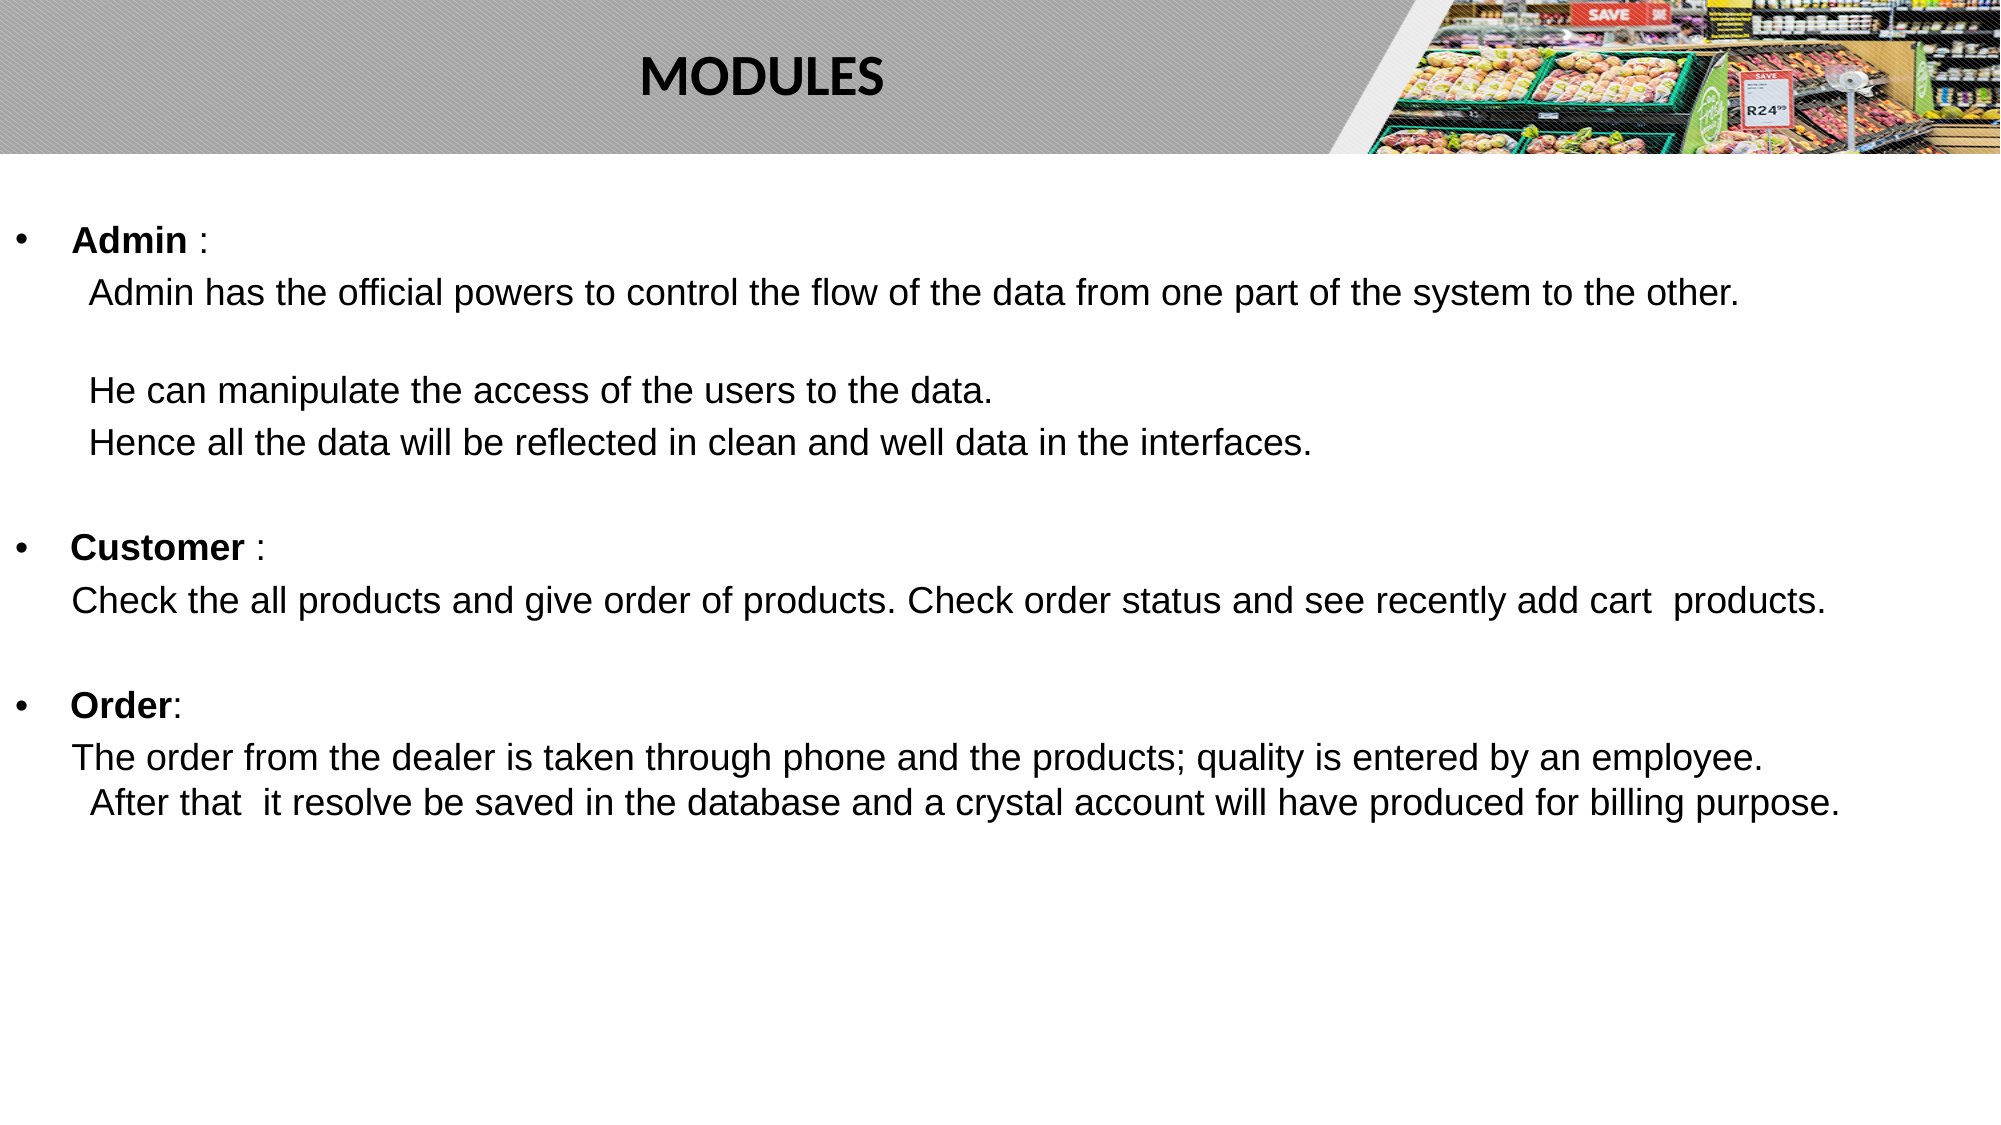

# MODULES

Admin :
       Admin has the official powers to control the flow of the data from one part of the system to the other.
       He can manipulate the access of the users to the data.
       Hence all the data will be reflected in clean and well data in the interfaces.

•    Customer :
	Check the all products and give order of products. Check order status and see recently add cart  products.

•    Order:
	The order from the dealer is taken through phone and the products; quality is entered by an employee.                       After that  it resolve be saved in the database and a crystal account will have produced for billing purpose.